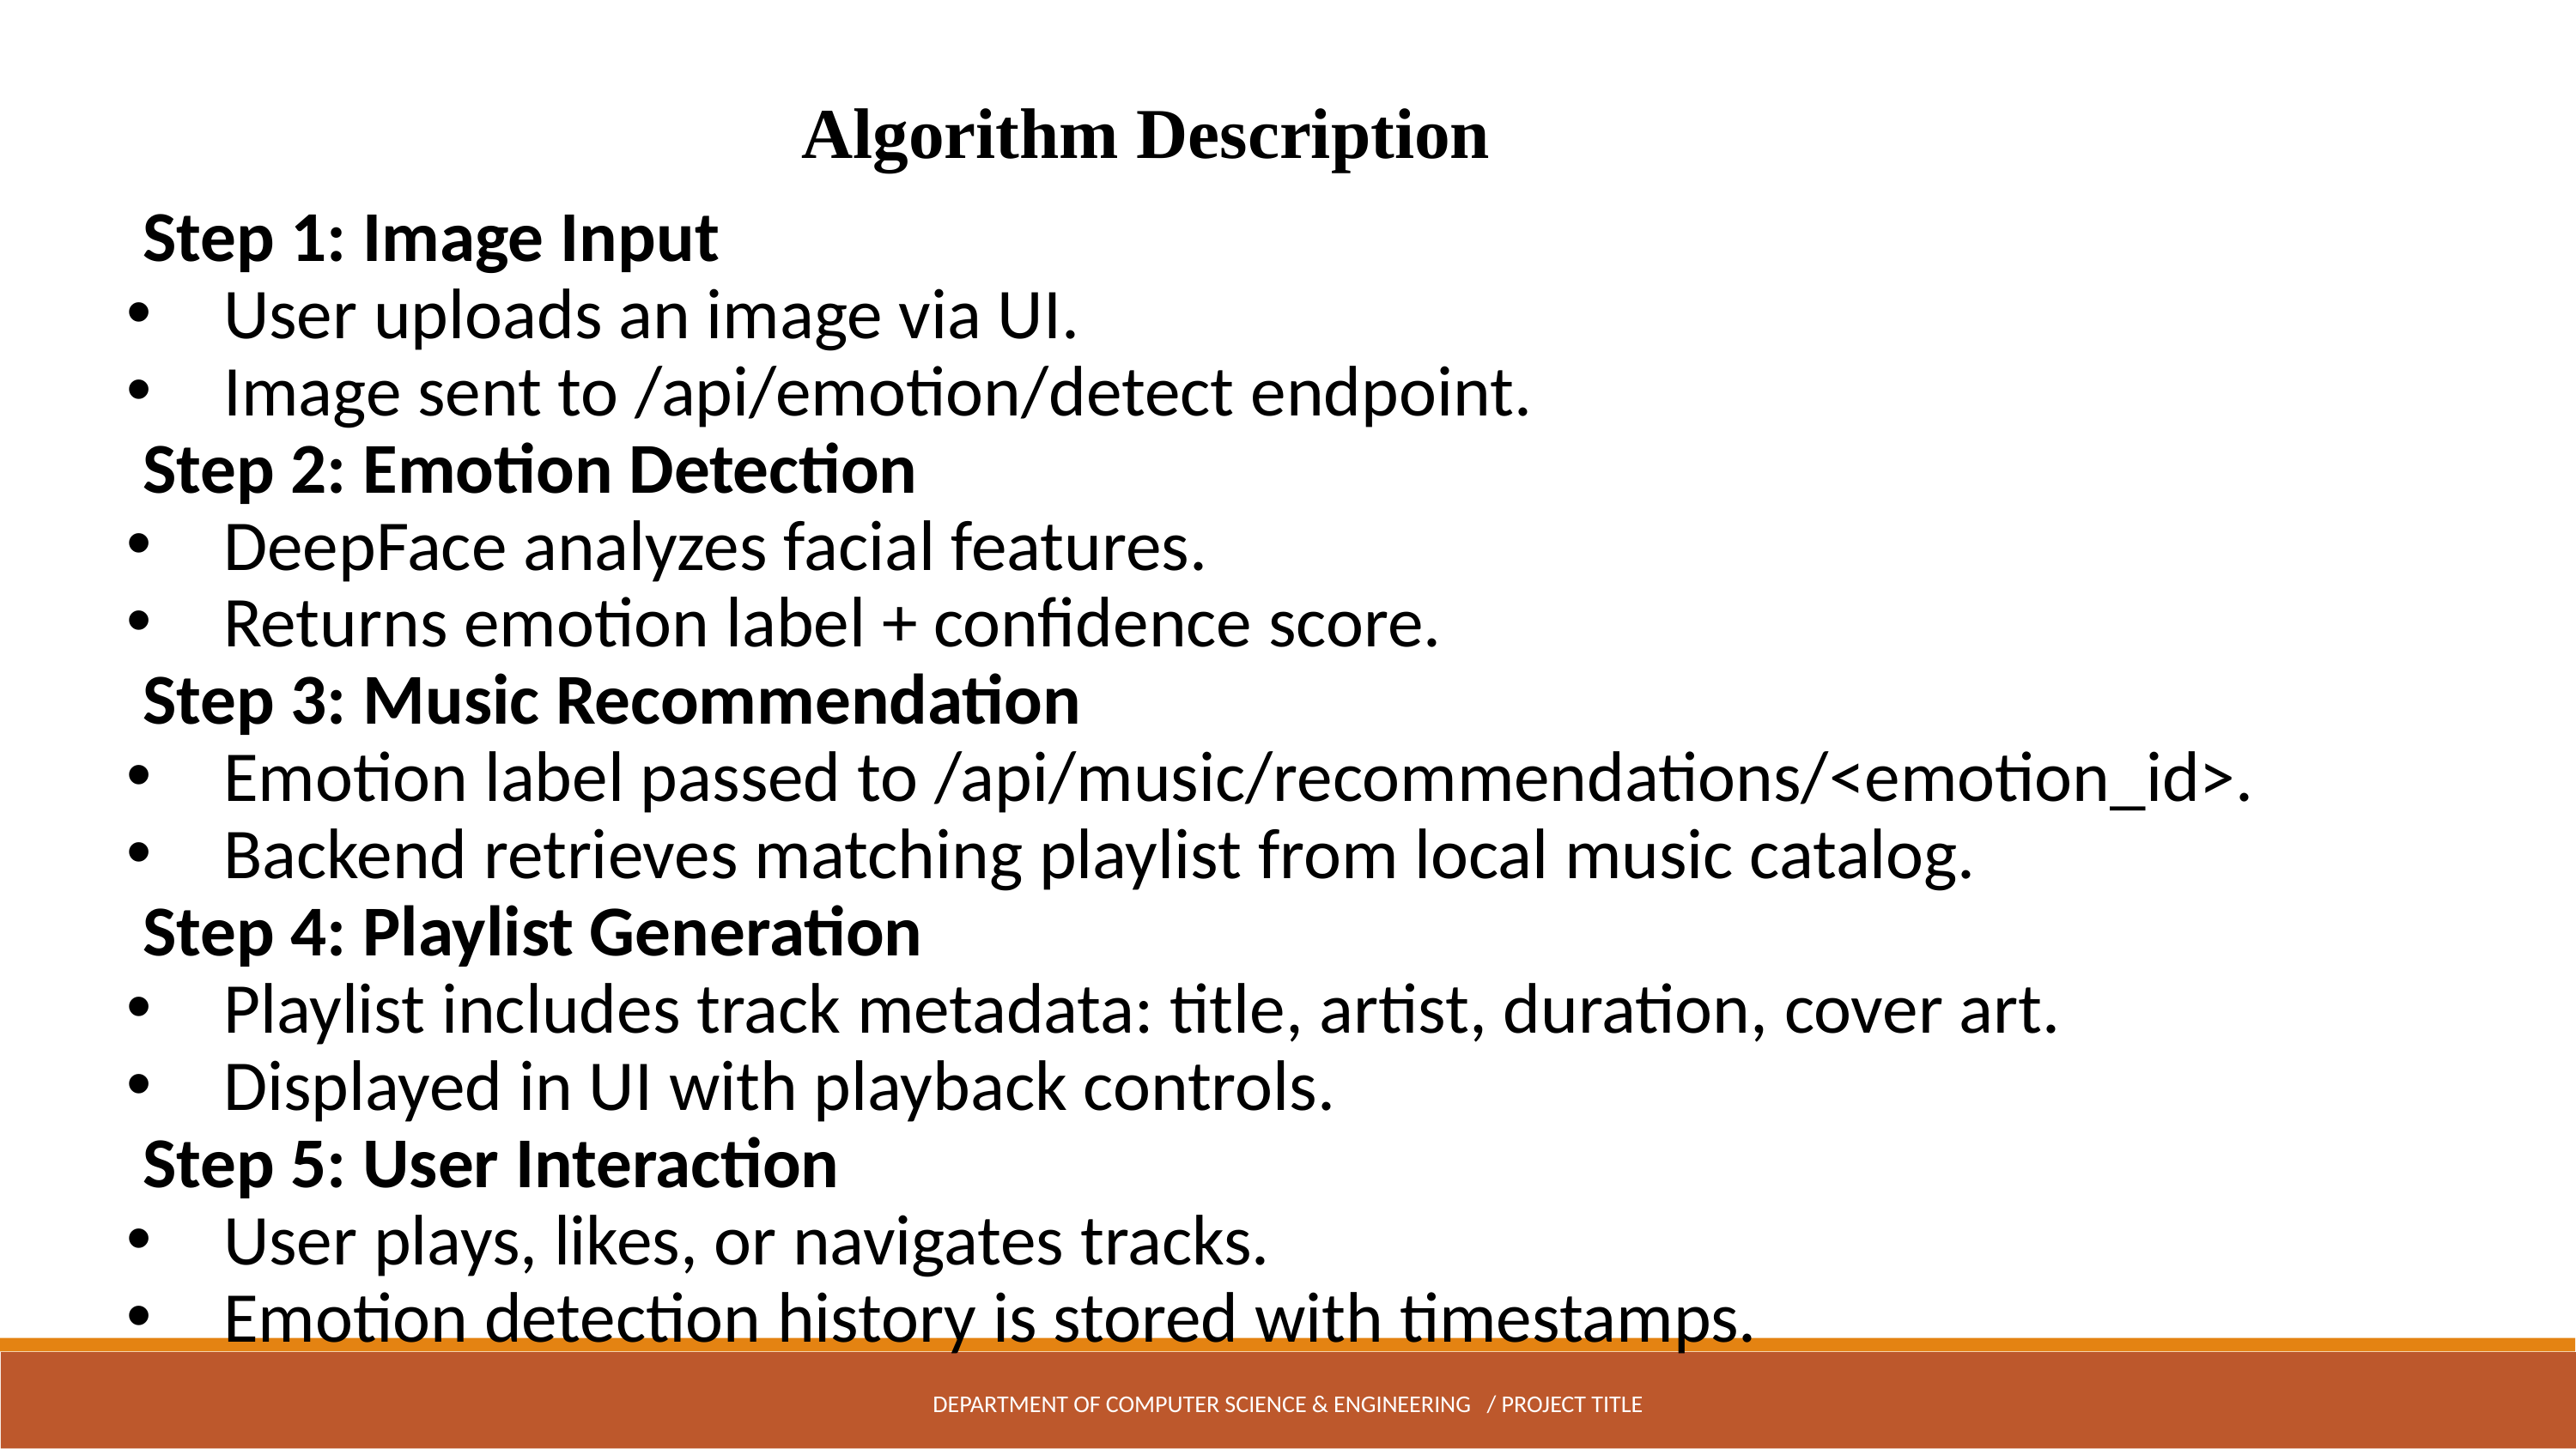

Algorithm Description
 Step 1: Image Input
 User uploads an image via UI.
 Image sent to /api/emotion/detect endpoint.
 Step 2: Emotion Detection
 DeepFace analyzes facial features.
 Returns emotion label + confidence score.
 Step 3: Music Recommendation
 Emotion label passed to /api/music/recommendations/<emotion_id>.
 Backend retrieves matching playlist from local music catalog.
 Step 4: Playlist Generation
 Playlist includes track metadata: title, artist, duration, cover art.
 Displayed in UI with playback controls.
 Step 5: User Interaction
 User plays, likes, or navigates tracks.
 Emotion detection history is stored with timestamps.

DEPARTMENT OF COMPUTER SCIENCE & ENGINEERING   / PROJECT TITLE
14